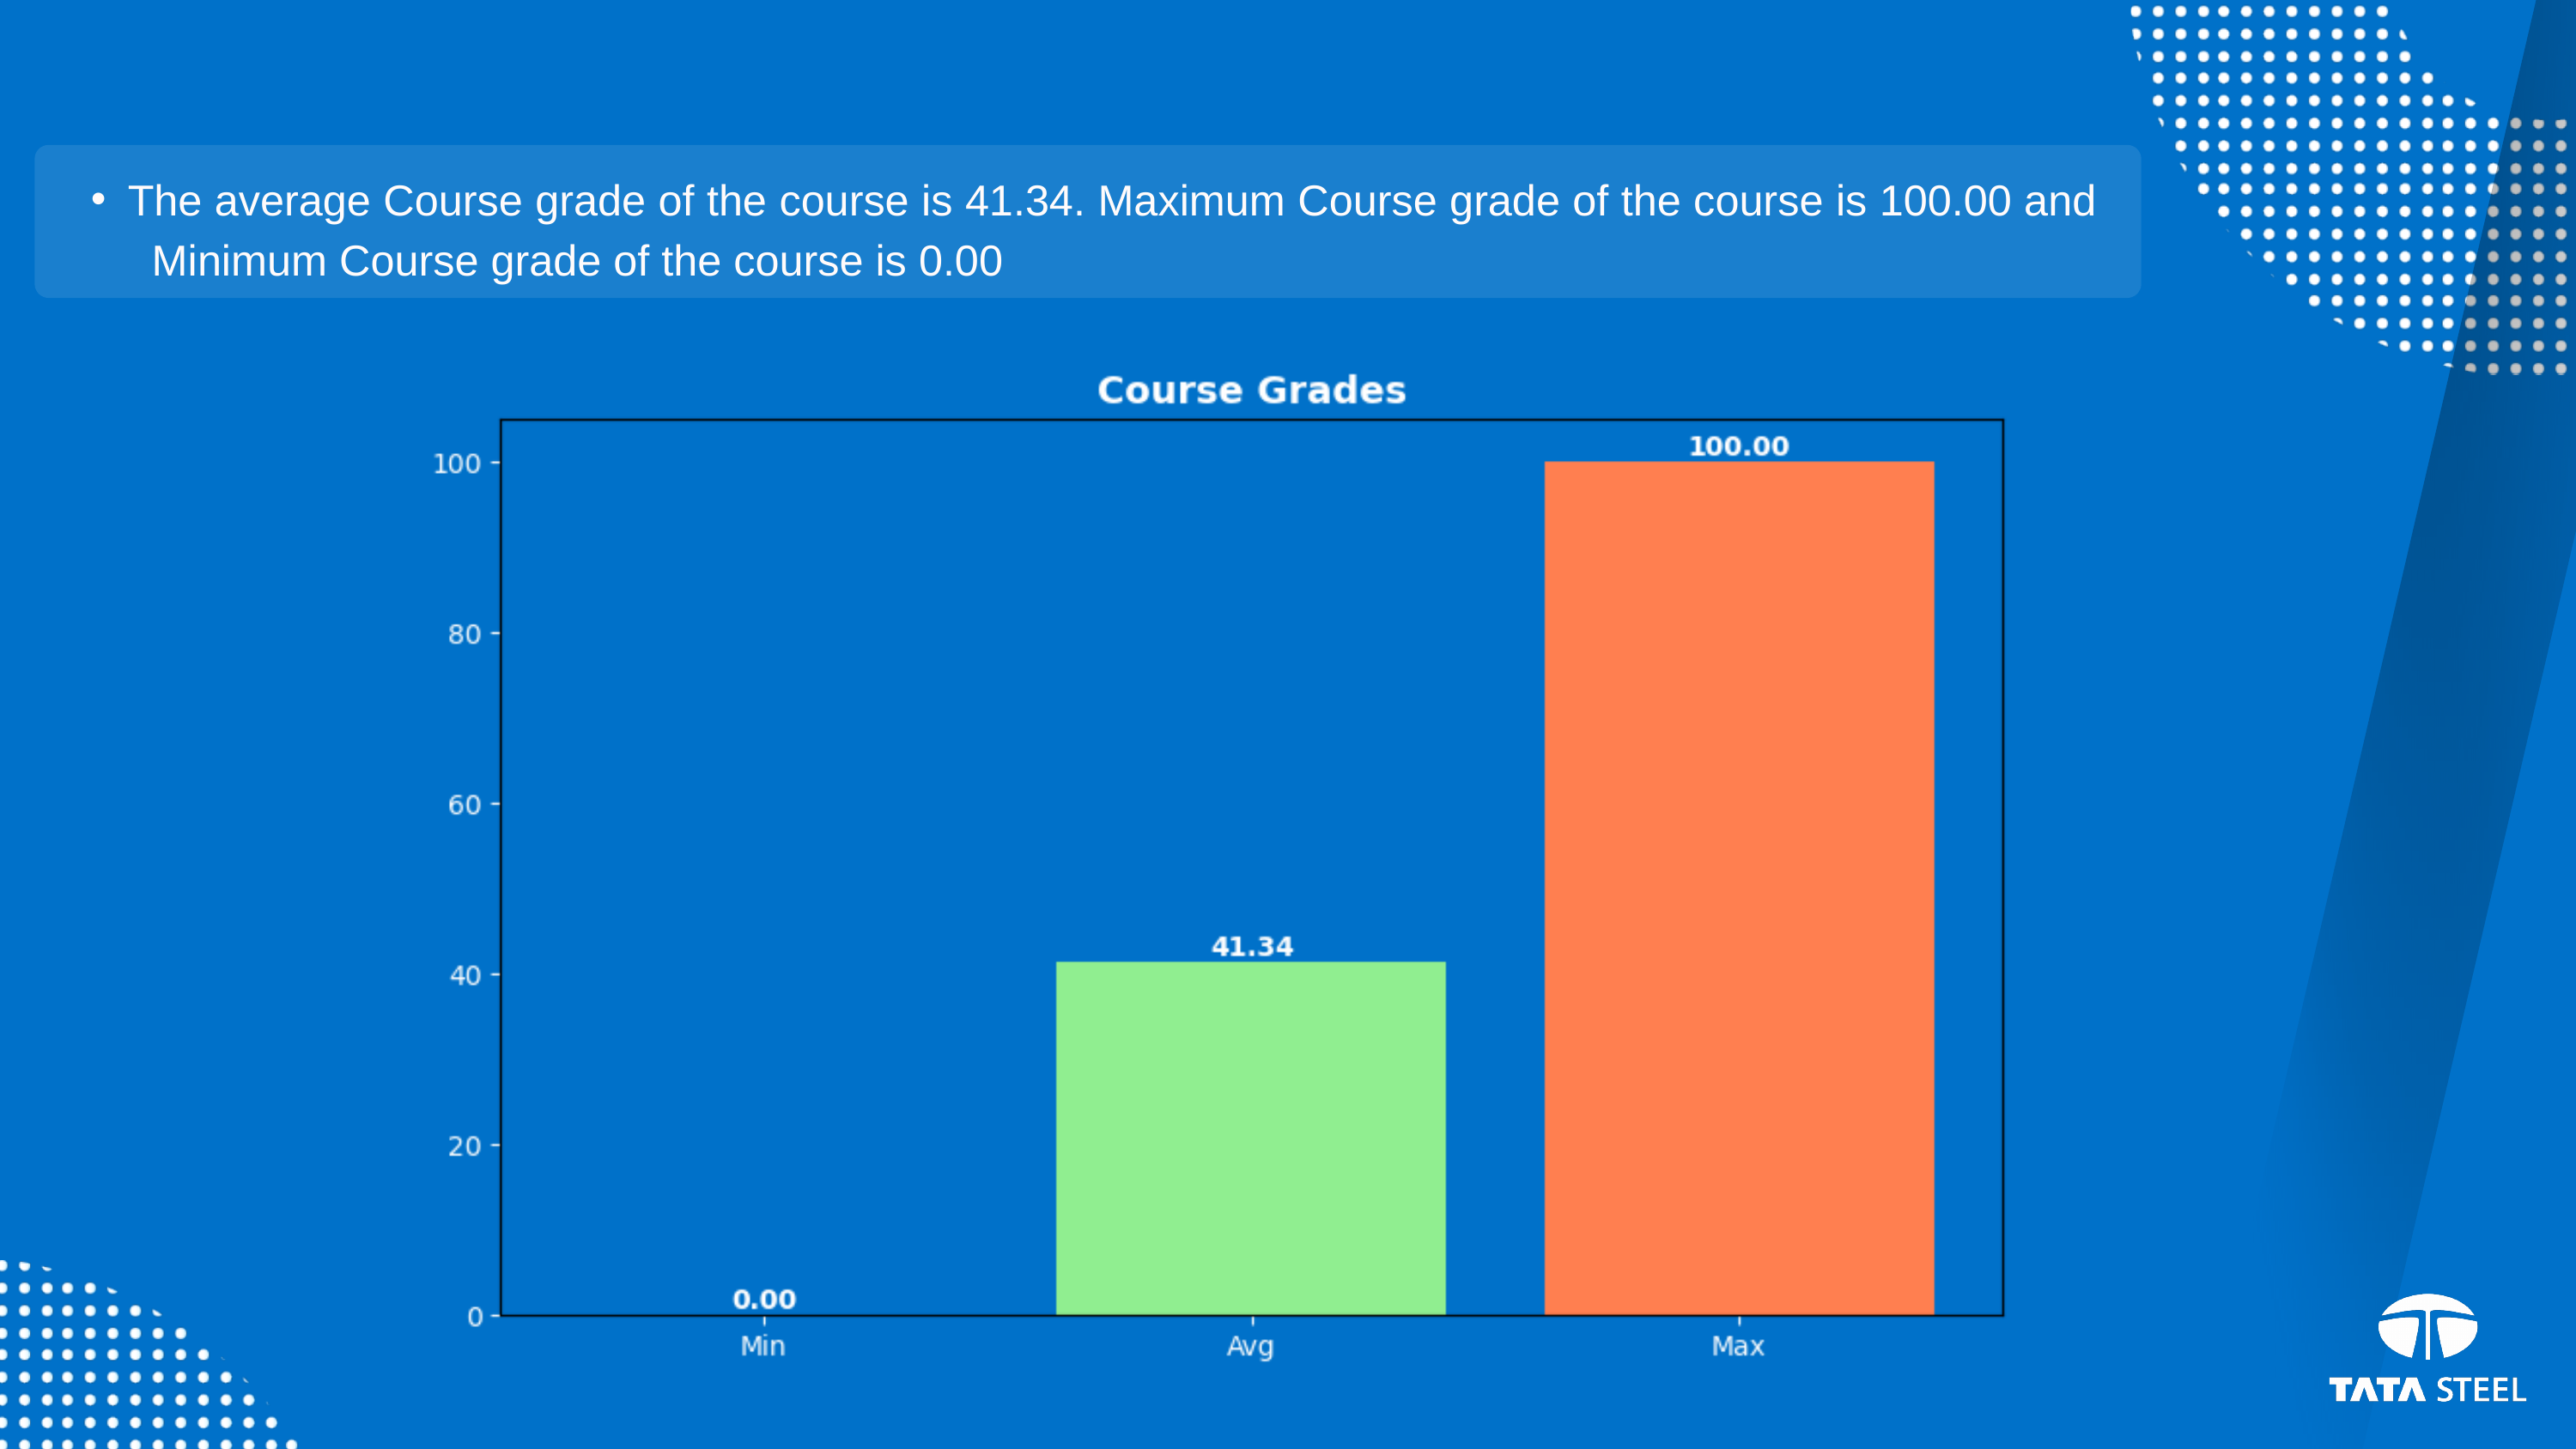

The average Course grade of the course is 41.34. Maximum Course grade of the course is 100.00 and      Minimum Course grade of the course is 0.00